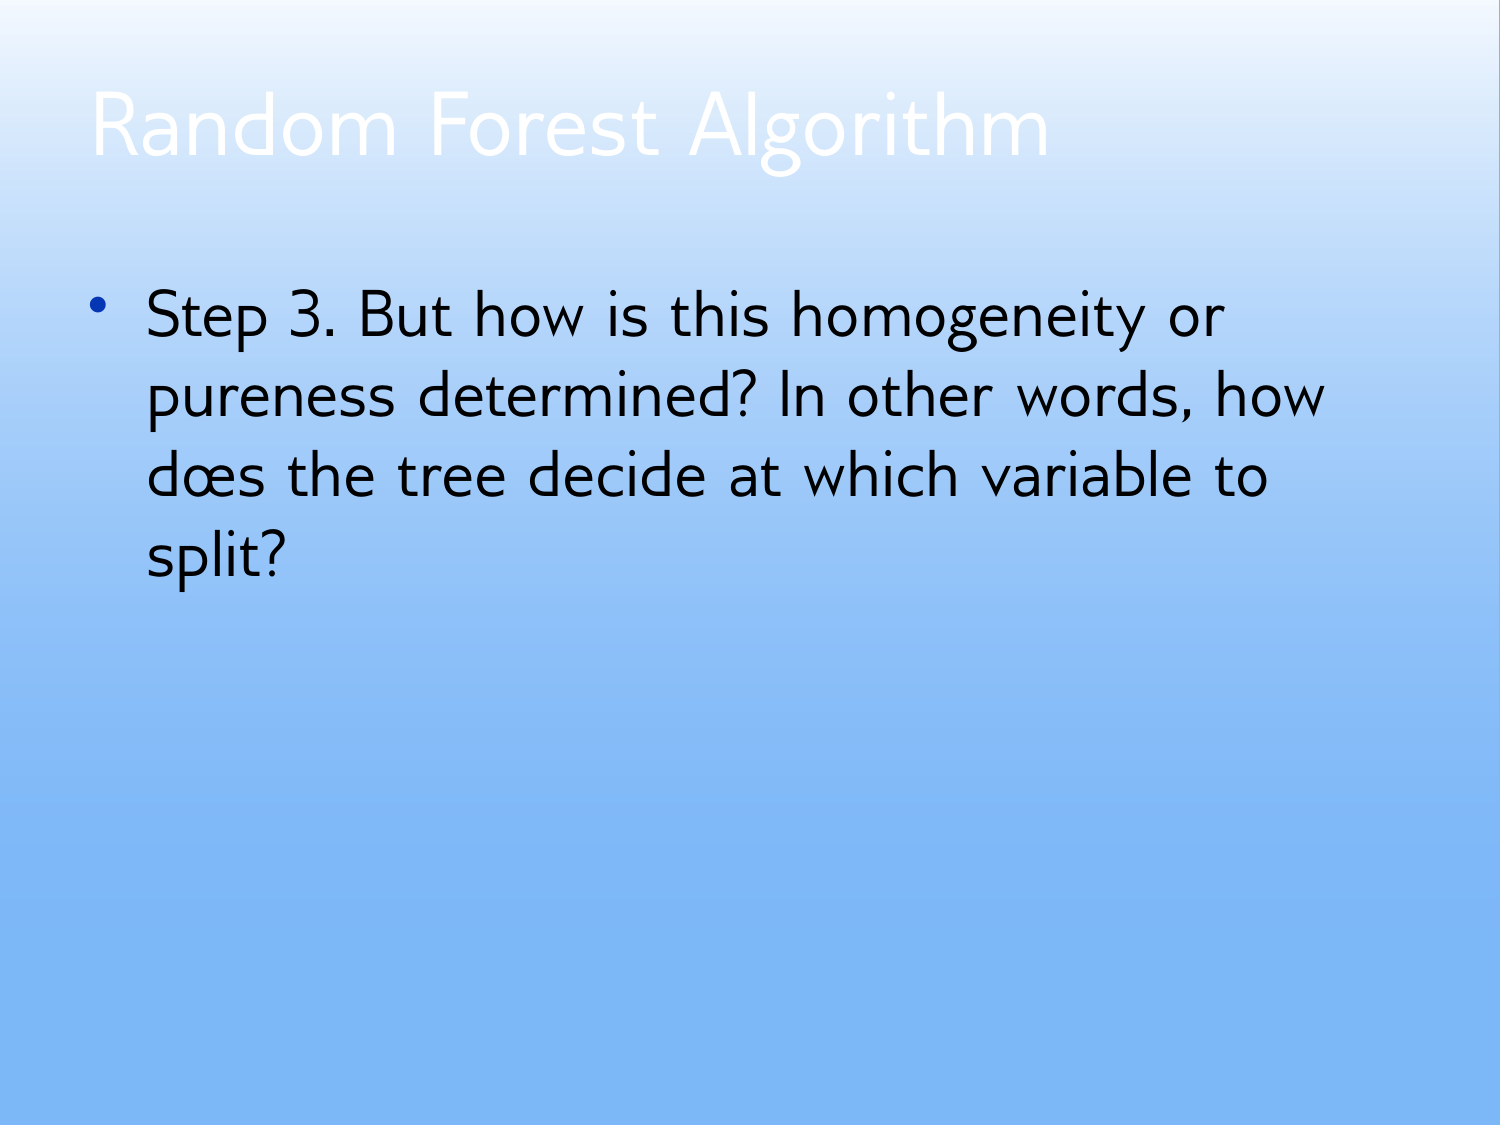

# Random Forest Algorithm
Step 3. But how is this homogeneity or pureness determined? In other words, how does the tree decide at which variable to split?